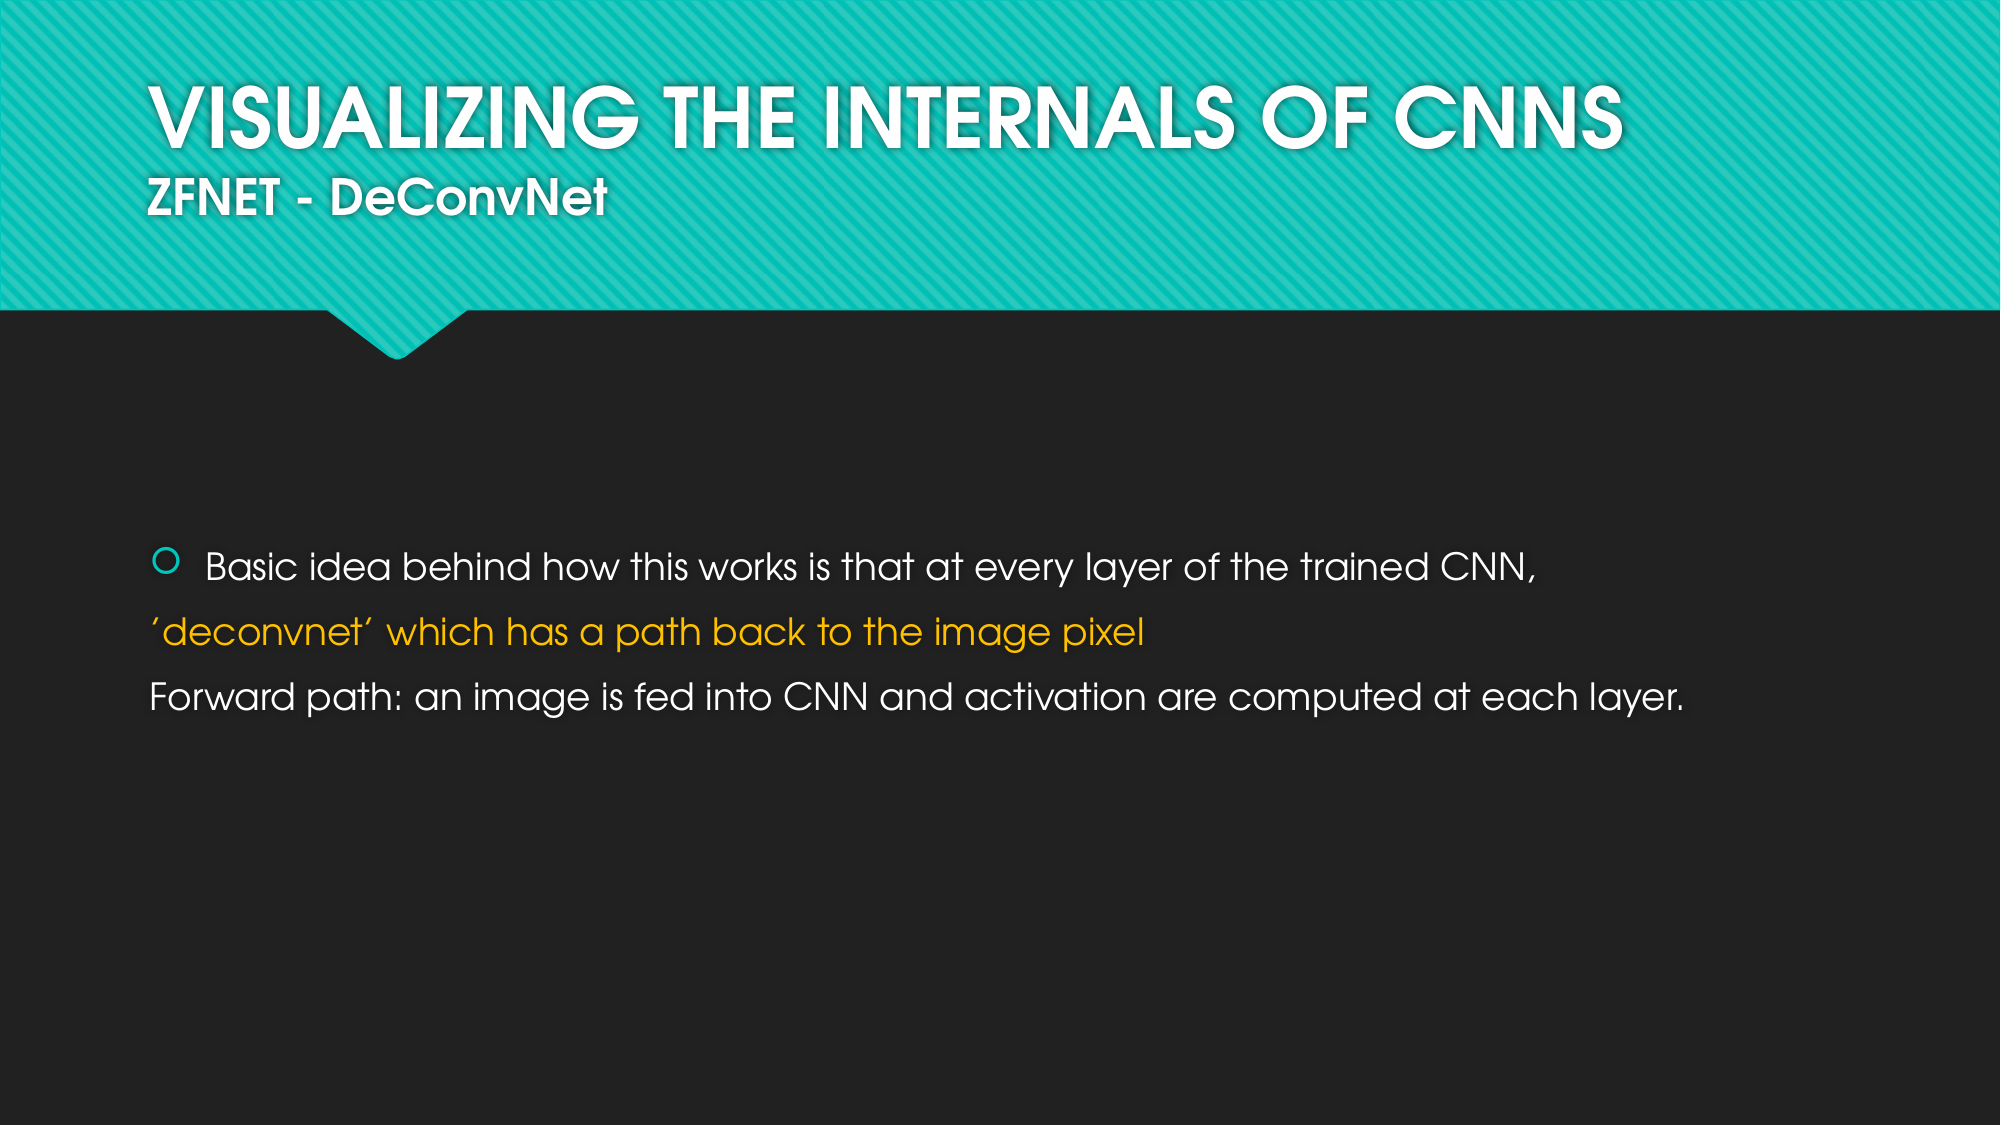

# VISUALIZING THE INTERNALS OF CNNS ZFNET - DeConvNet
Basic idea behind how this works is that at every layer of the trained CNN,
’deconvnet’ which has a path back to the image pixel
Forward path: an image is fed into CNN and activation are computed at each layer.